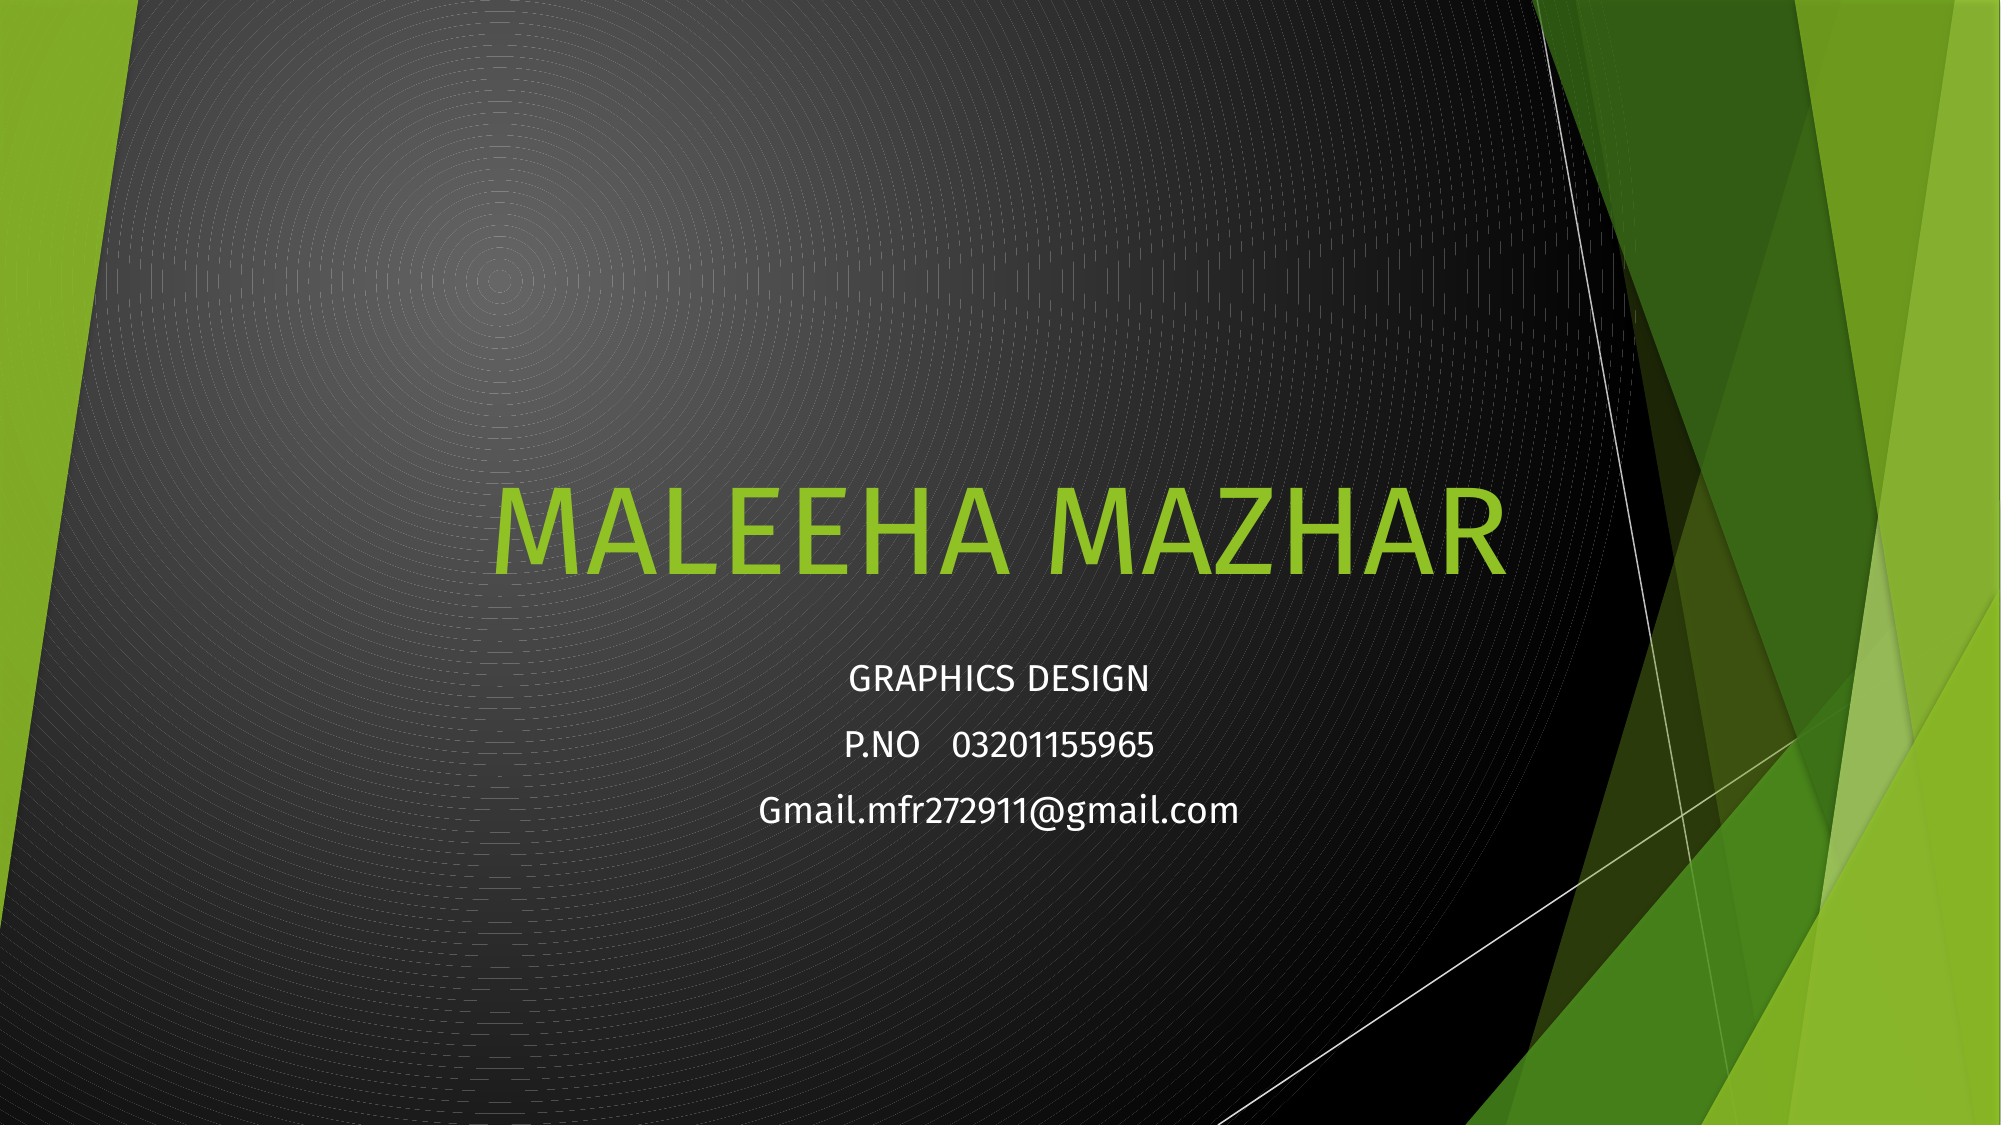

# MALEEHA MAZHAR
GRAPHICS DESIGN
P.NO   03201155965
Gmail.mfr272911@gmail.com